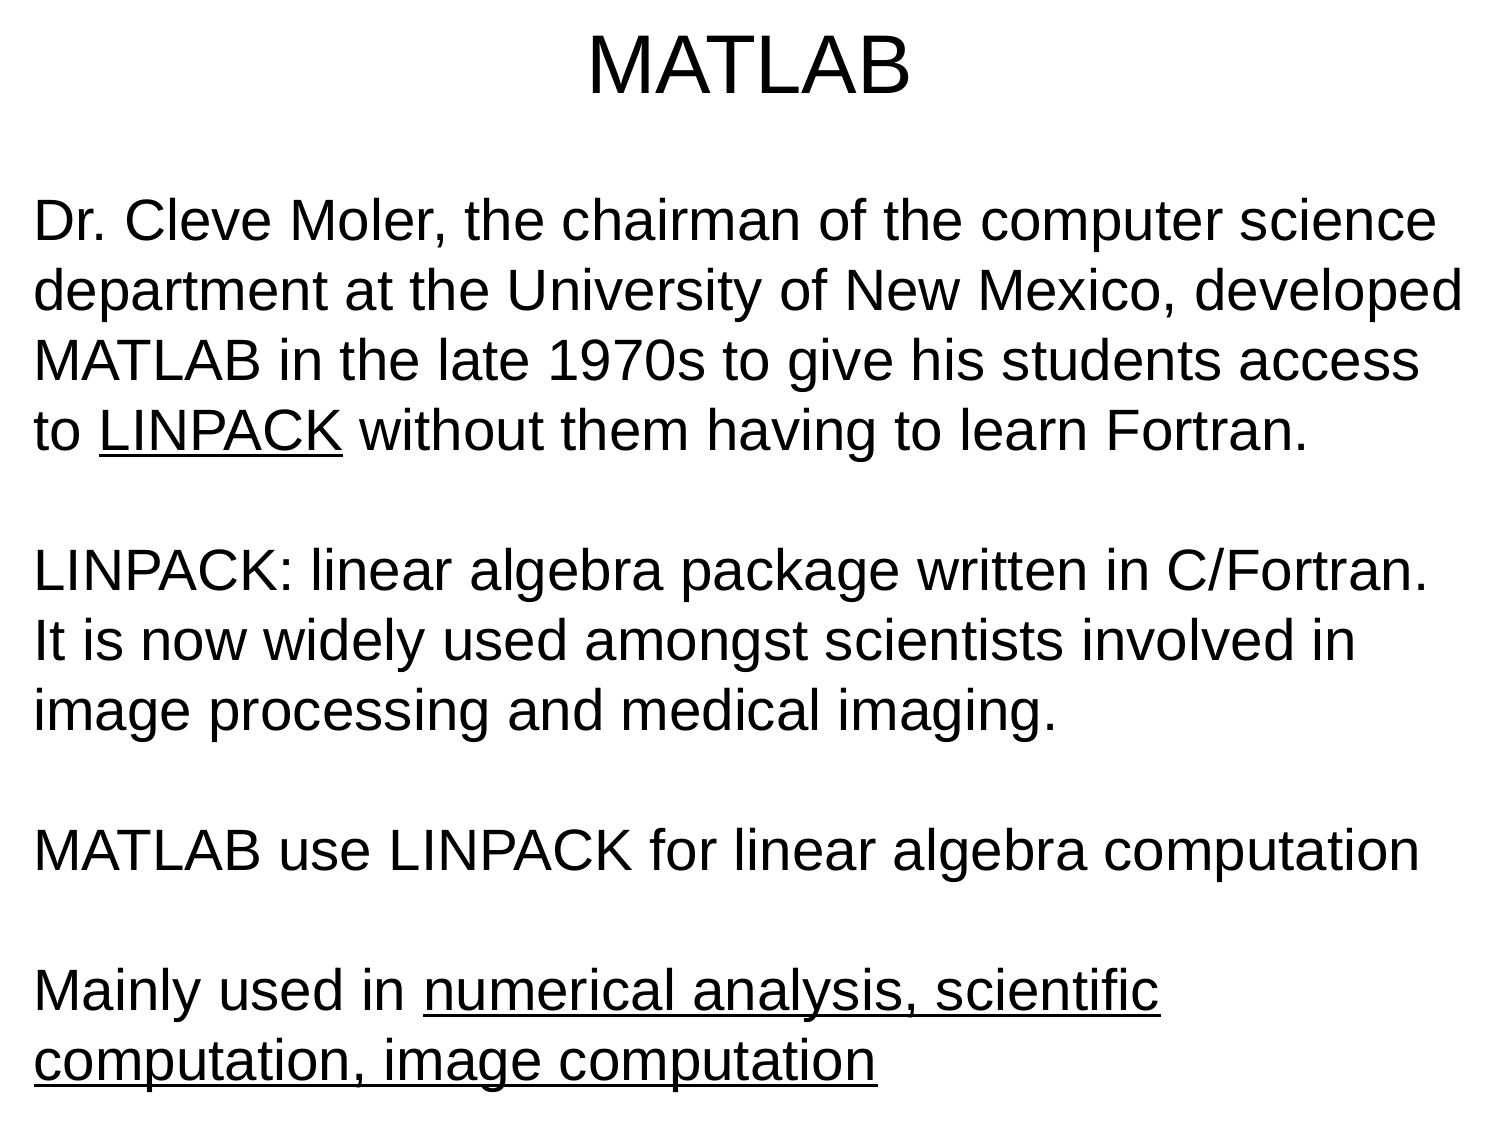

# MATLAB
Dr. Cleve Moler, the chairman of the computer science department at the University of New Mexico, developed MATLAB in the late 1970s to give his students access to LINPACK without them having to learn Fortran.

LINPACK: linear algebra package written in C/Fortran. It is now widely used amongst scientists involved in image processing and medical imaging.

MATLAB use LINPACK for linear algebra computation

Mainly used in numerical analysis, scientific computation, image computation